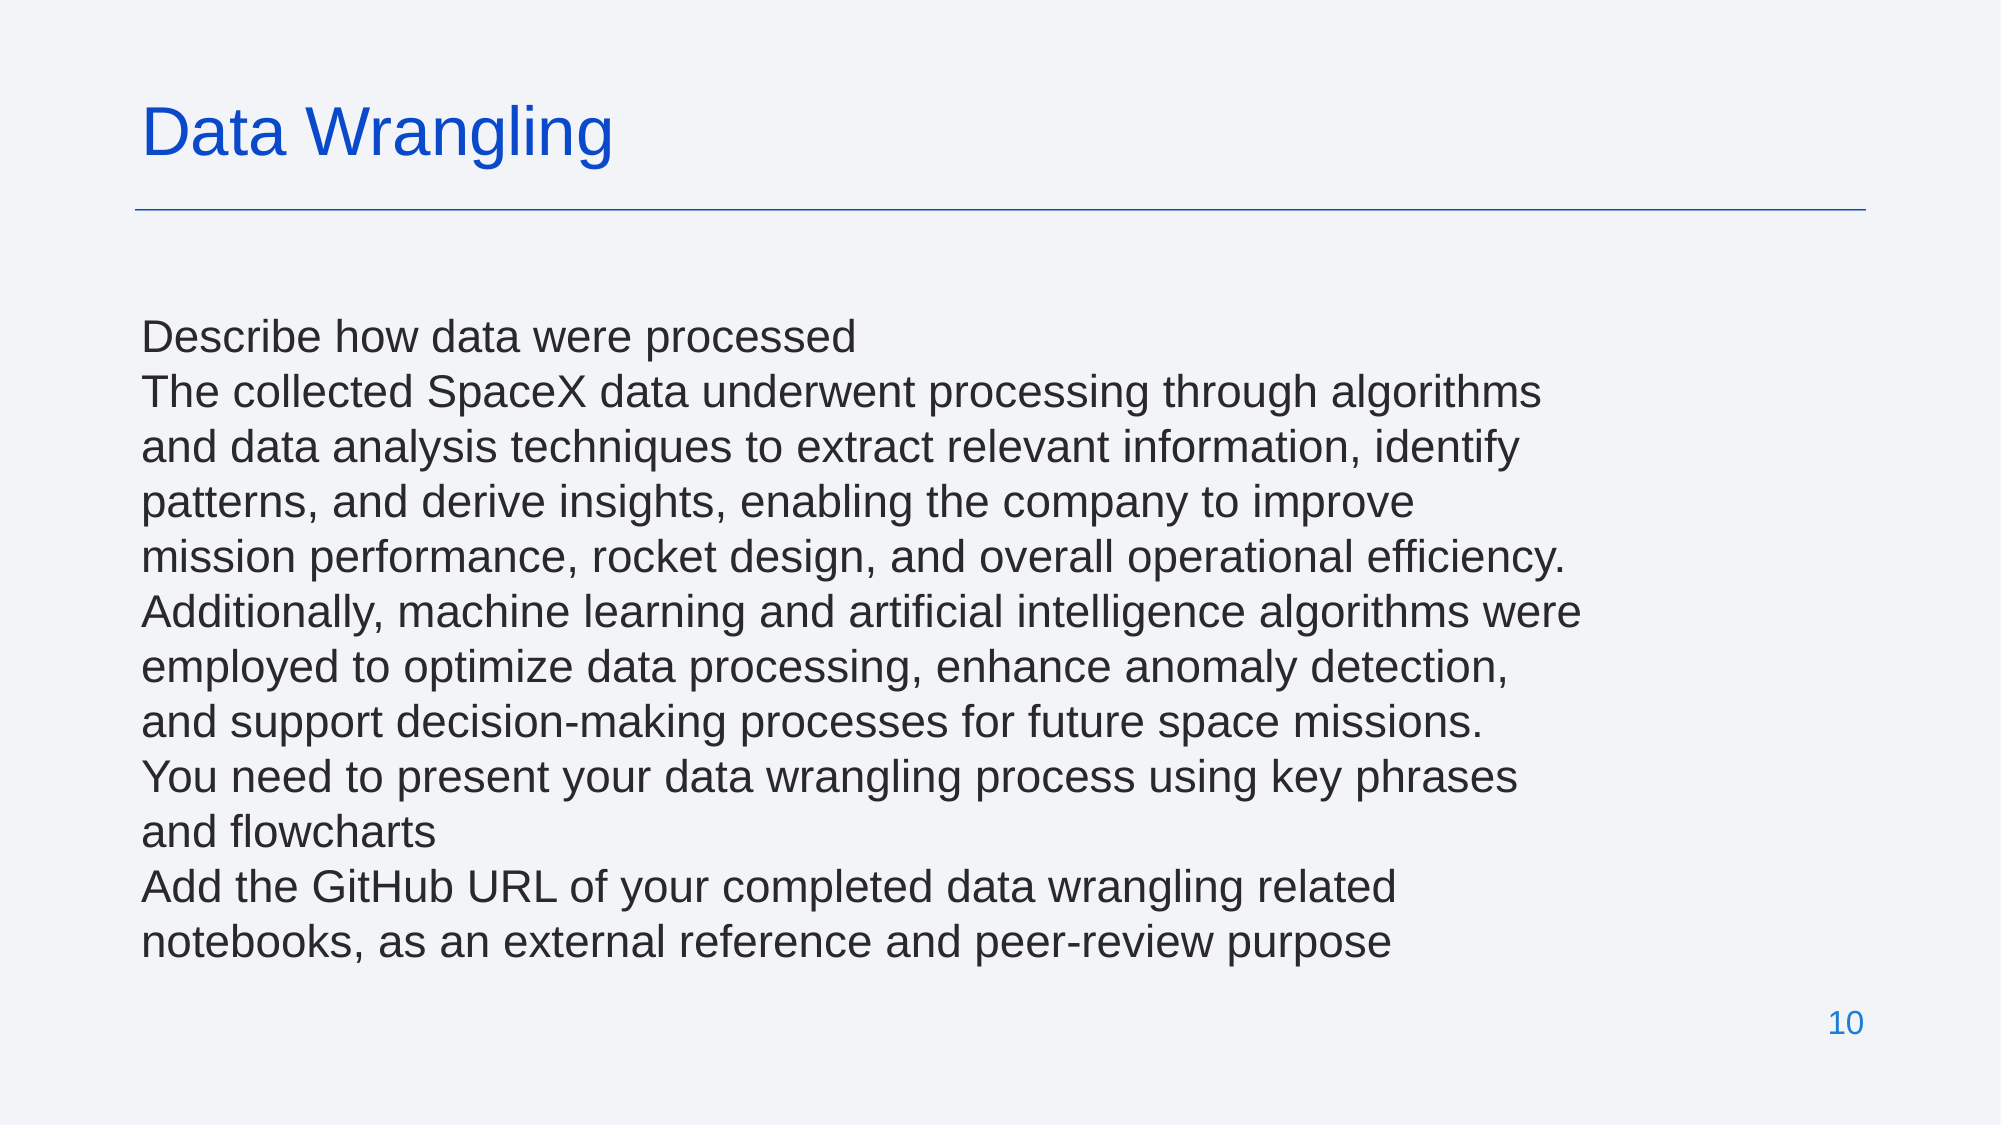

Data Wrangling
Describe how data were processed
The collected SpaceX data underwent processing through algorithms and data analysis techniques to extract relevant information, identify patterns, and derive insights, enabling the company to improve mission performance, rocket design, and overall operational efficiency.
Additionally, machine learning and artificial intelligence algorithms were employed to optimize data processing, enhance anomaly detection, and support decision-making processes for future space missions.
You need to present your data wrangling process using key phrases and flowcharts
Add the GitHub URL of your completed data wrangling related notebooks, as an external reference and peer-review purpose

10